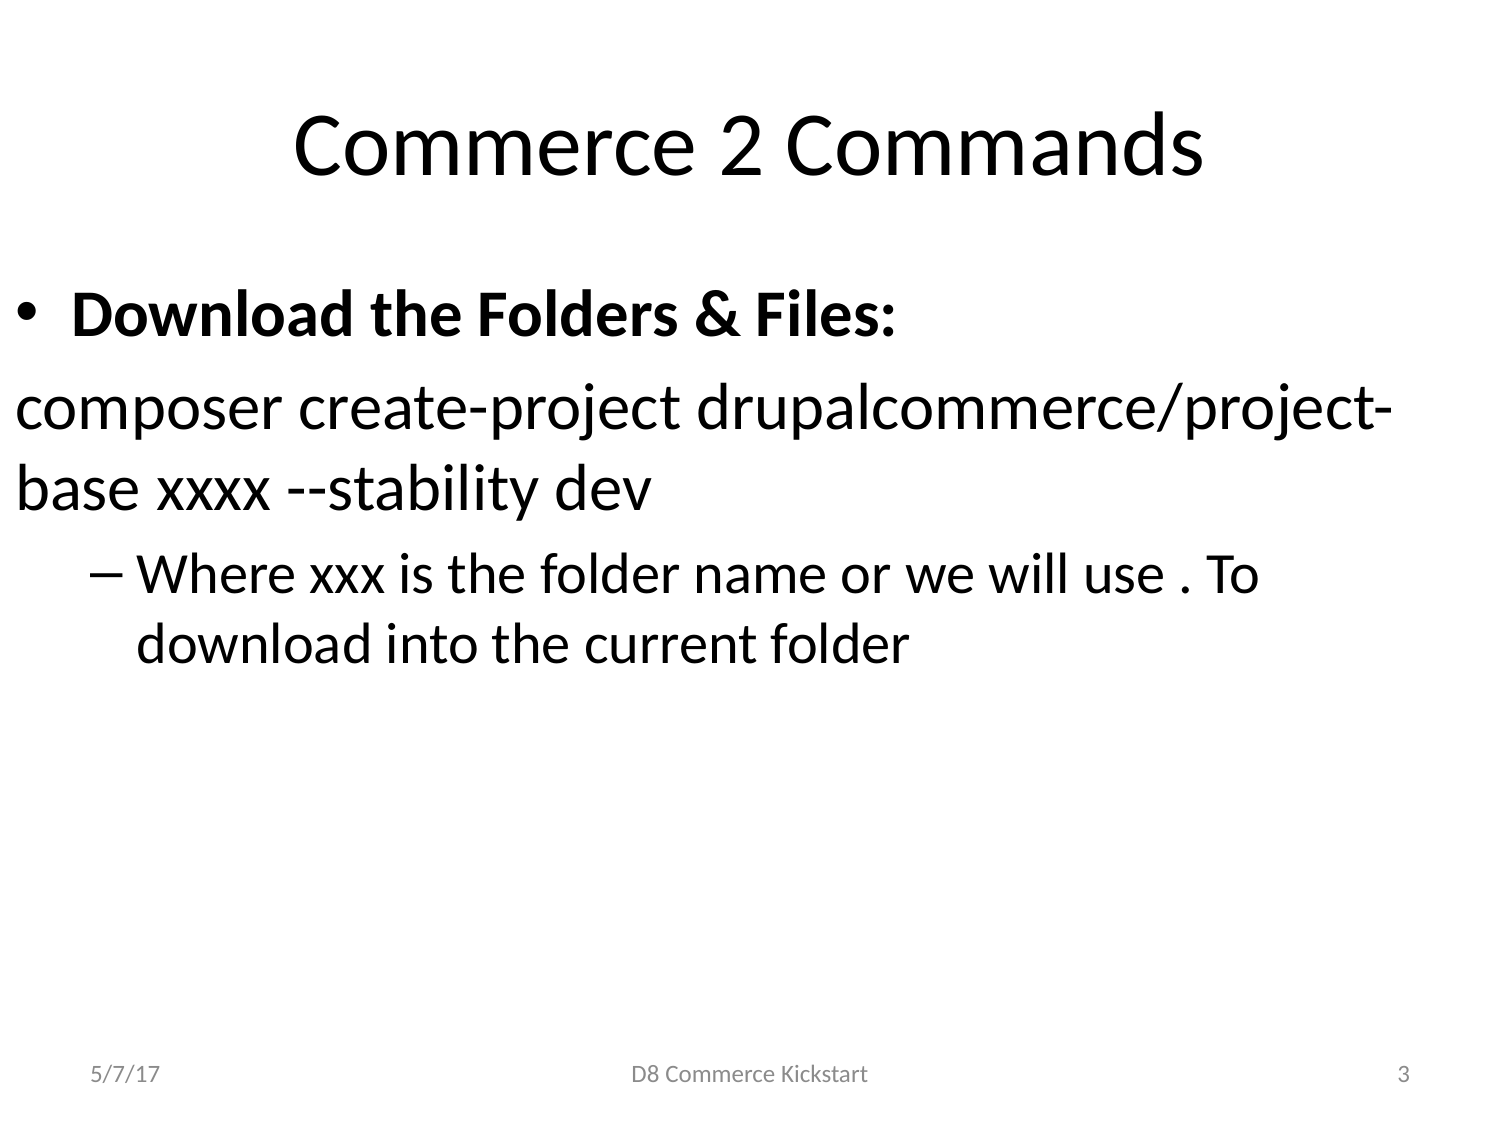

# Commerce 2 Commands
Download the Folders & Files:
composer create-project drupalcommerce/project-base xxxx --stability dev
Where xxx is the folder name or we will use . To download into the current folder
5/7/17
D8 Commerce Kickstart
3